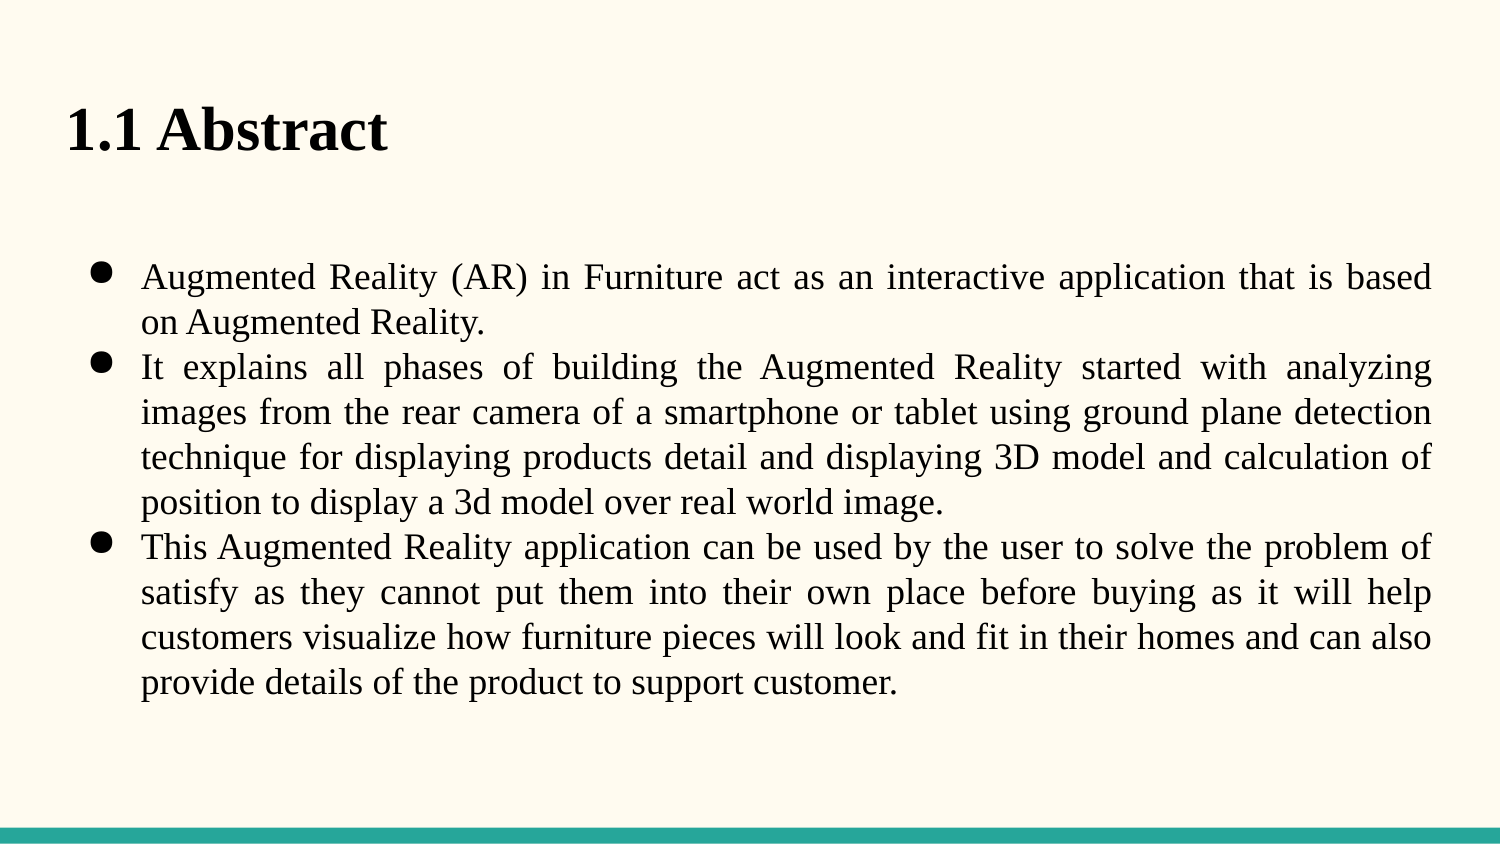

1.1 Abstract

Augmented Reality (AR) in Furniture act as an interactive application that is based on Augmented Reality.
It explains all phases of building the Augmented Reality started with analyzing images from the rear camera of a smartphone or tablet using ground plane detection technique for displaying products detail and displaying 3D model and calculation of position to display a 3d model over real world image.
This Augmented Reality application can be used by the user to solve the problem of satisfy as they cannot put them into their own place before buying as it will help customers visualize how furniture pieces will look and fit in their homes and can also provide details of the product to support customer.